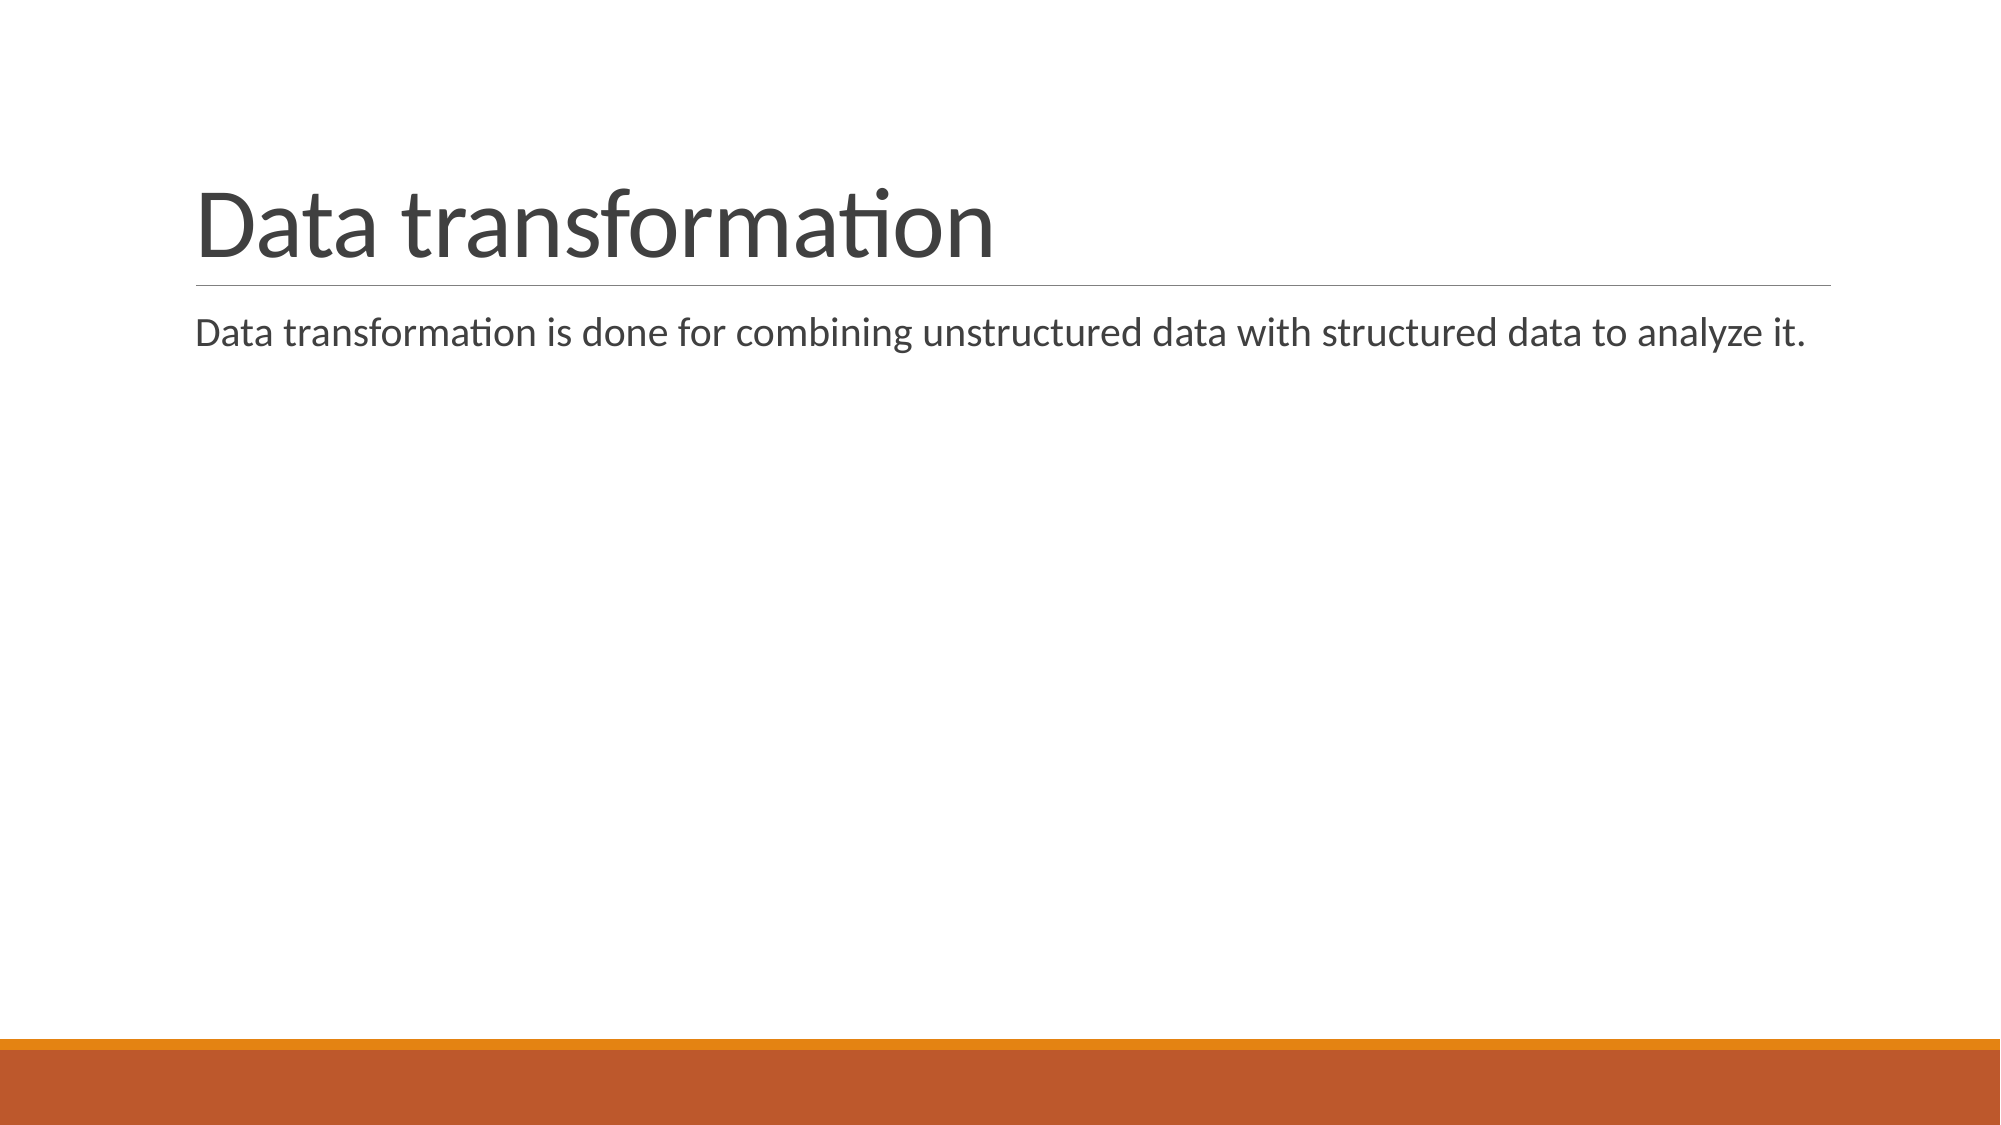

# Data transformation
Data transformation is done for combining unstructured data with structured data to analyze it.